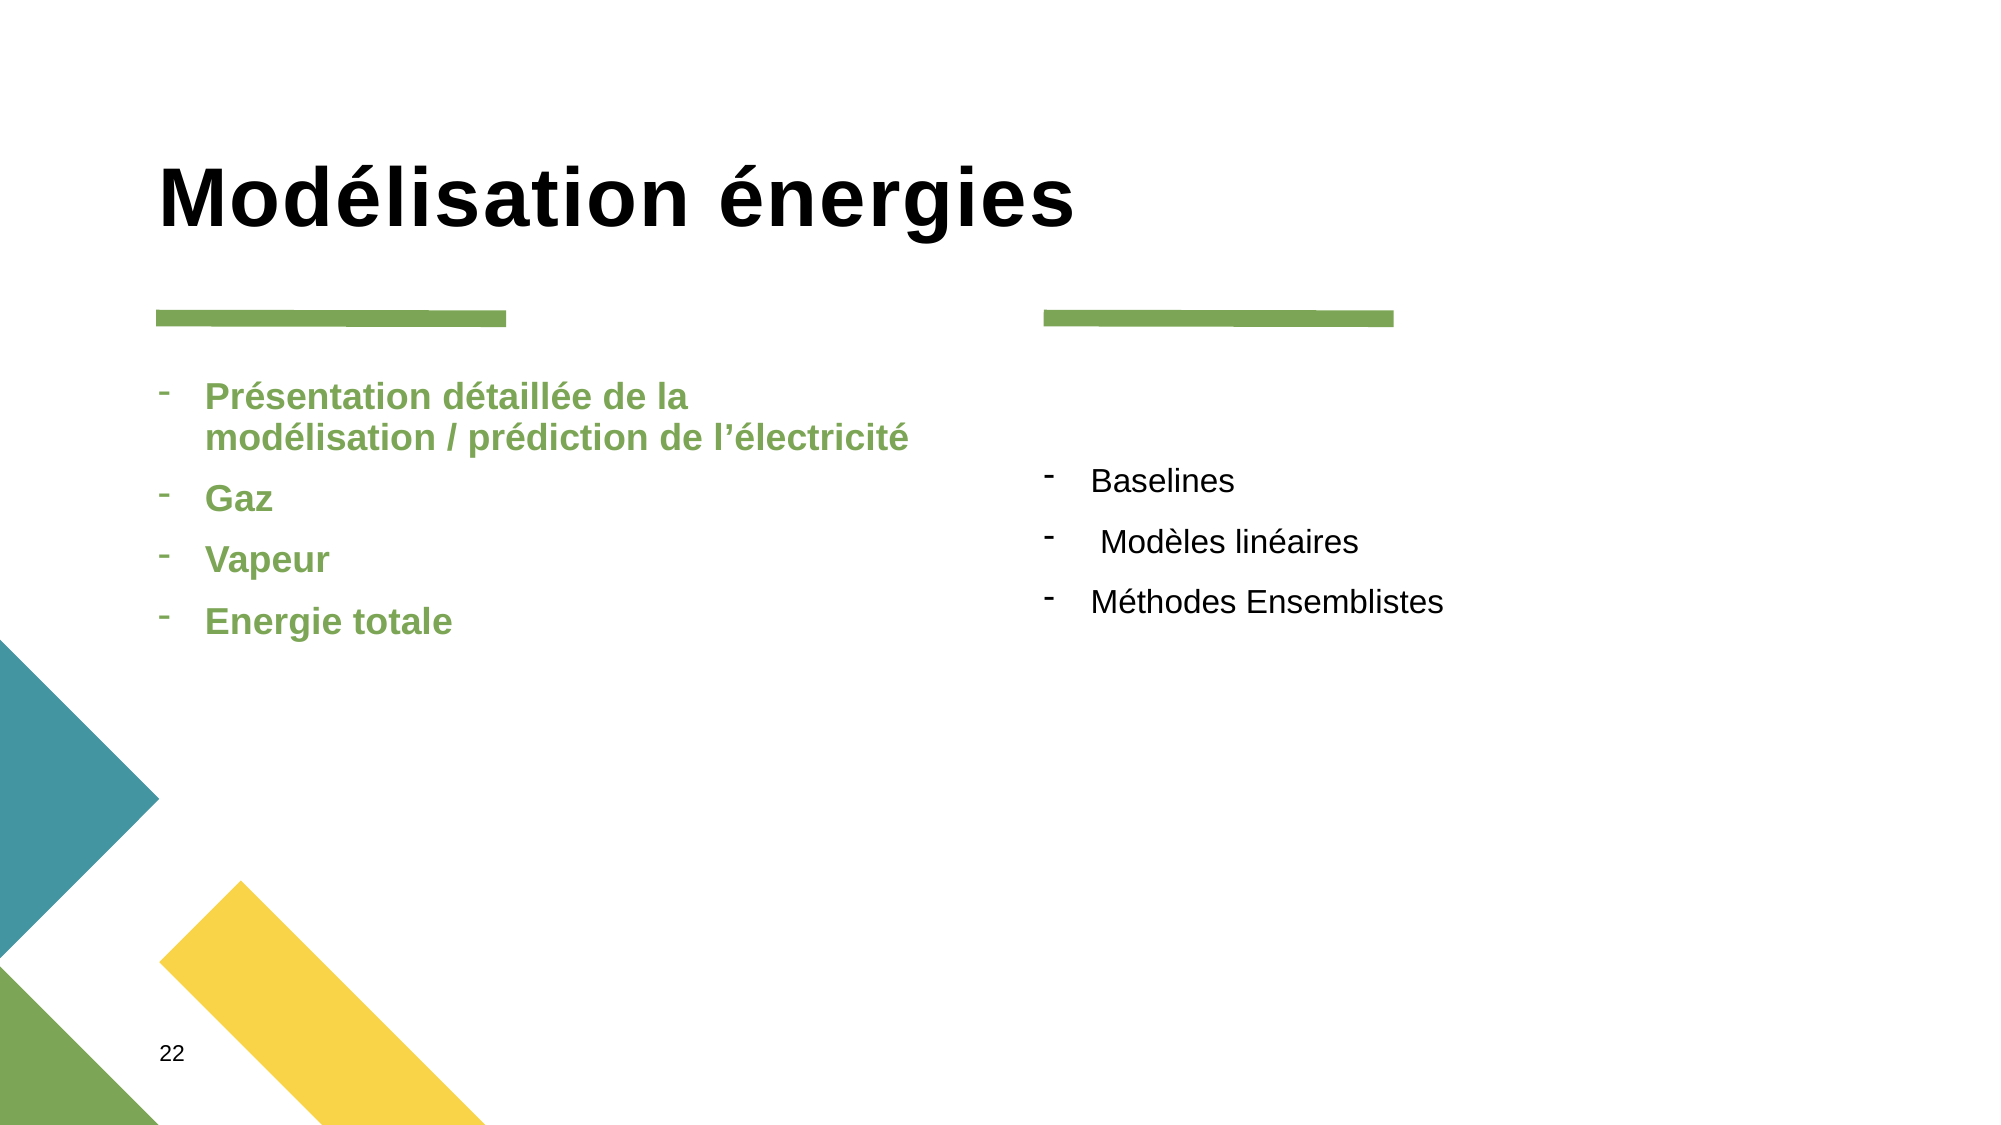

# Modélisation énergies
Présentation détaillée de la modélisation / prédiction de l’électricité
Gaz
Vapeur
Energie totale

Baselines
 Modèles linéaires
Méthodes Ensemblistes
22